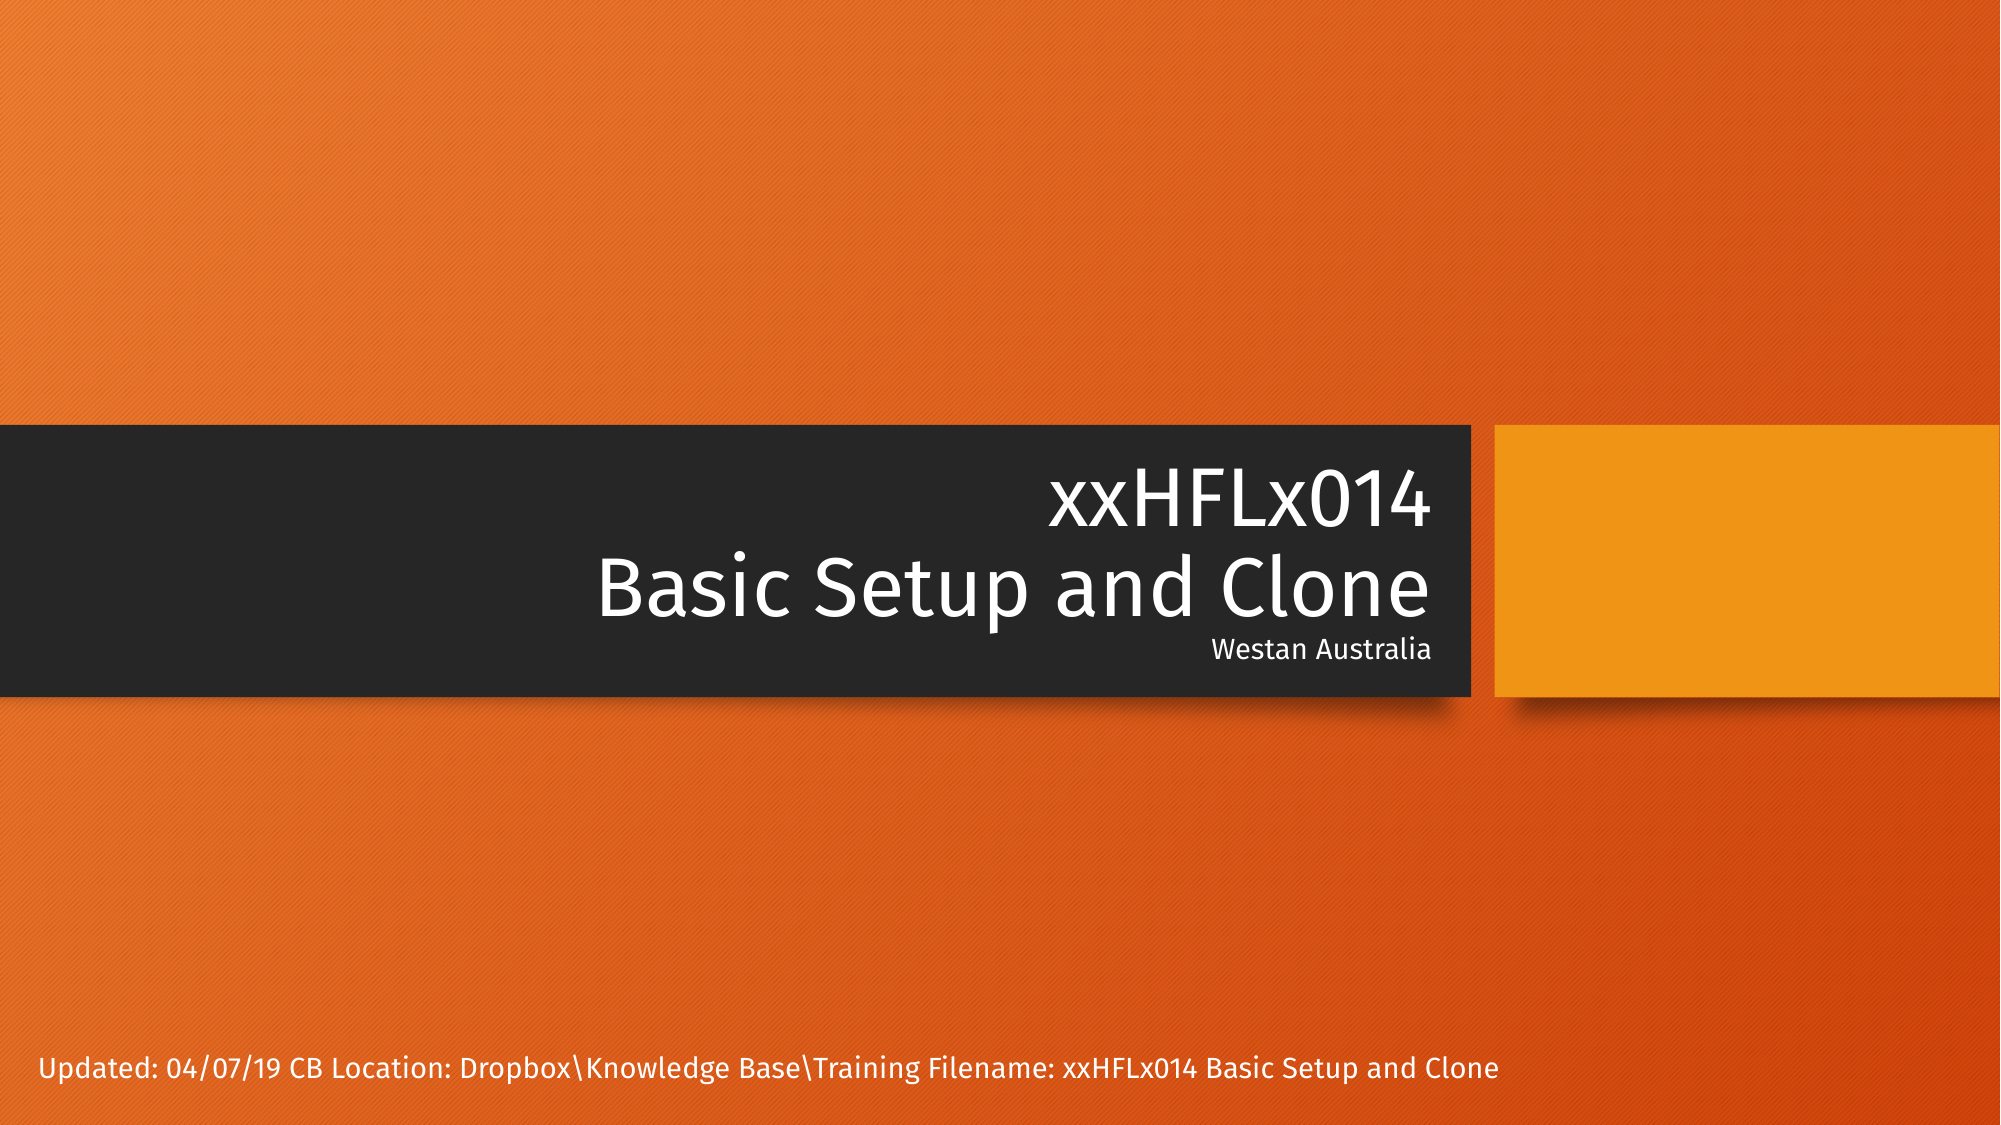

# xxHFLx014 Basic Setup and Clone Westan Australia
Updated: 04/07/19 CB Location: Dropbox\Knowledge Base\Training Filename: xxHFLx014 Basic Setup and Clone